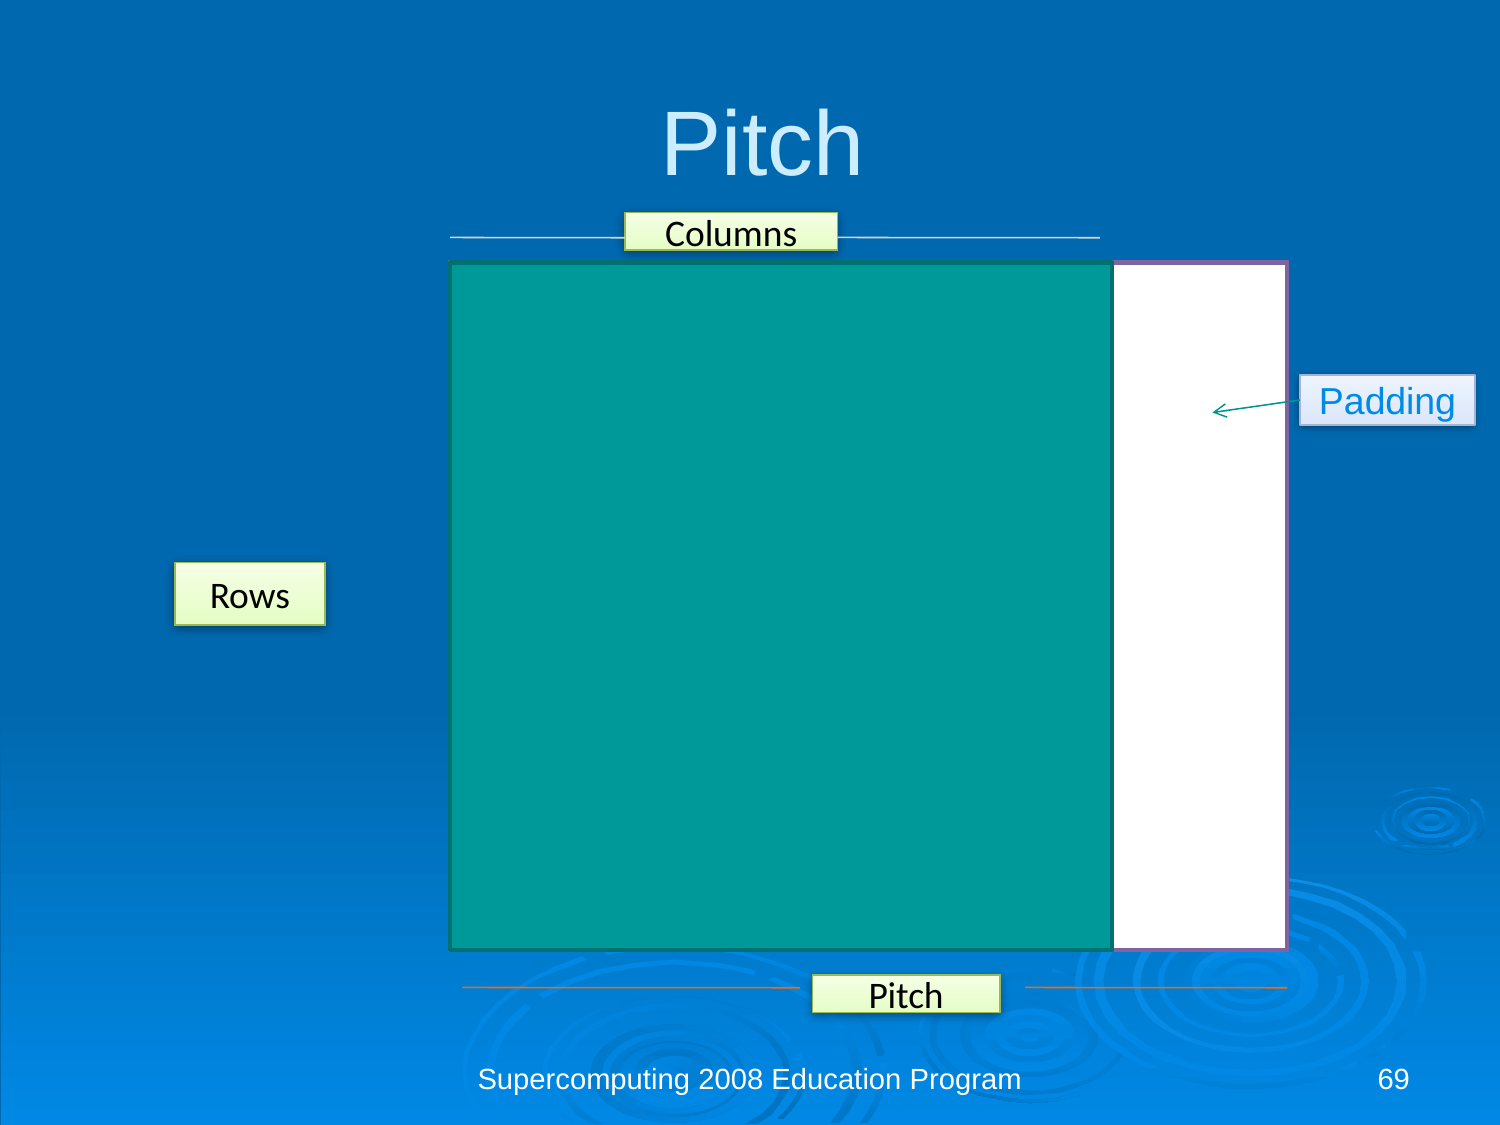

Pitch

Columns

Padding
Rows
Pitch
Supercomputing 2008 Education Program
69